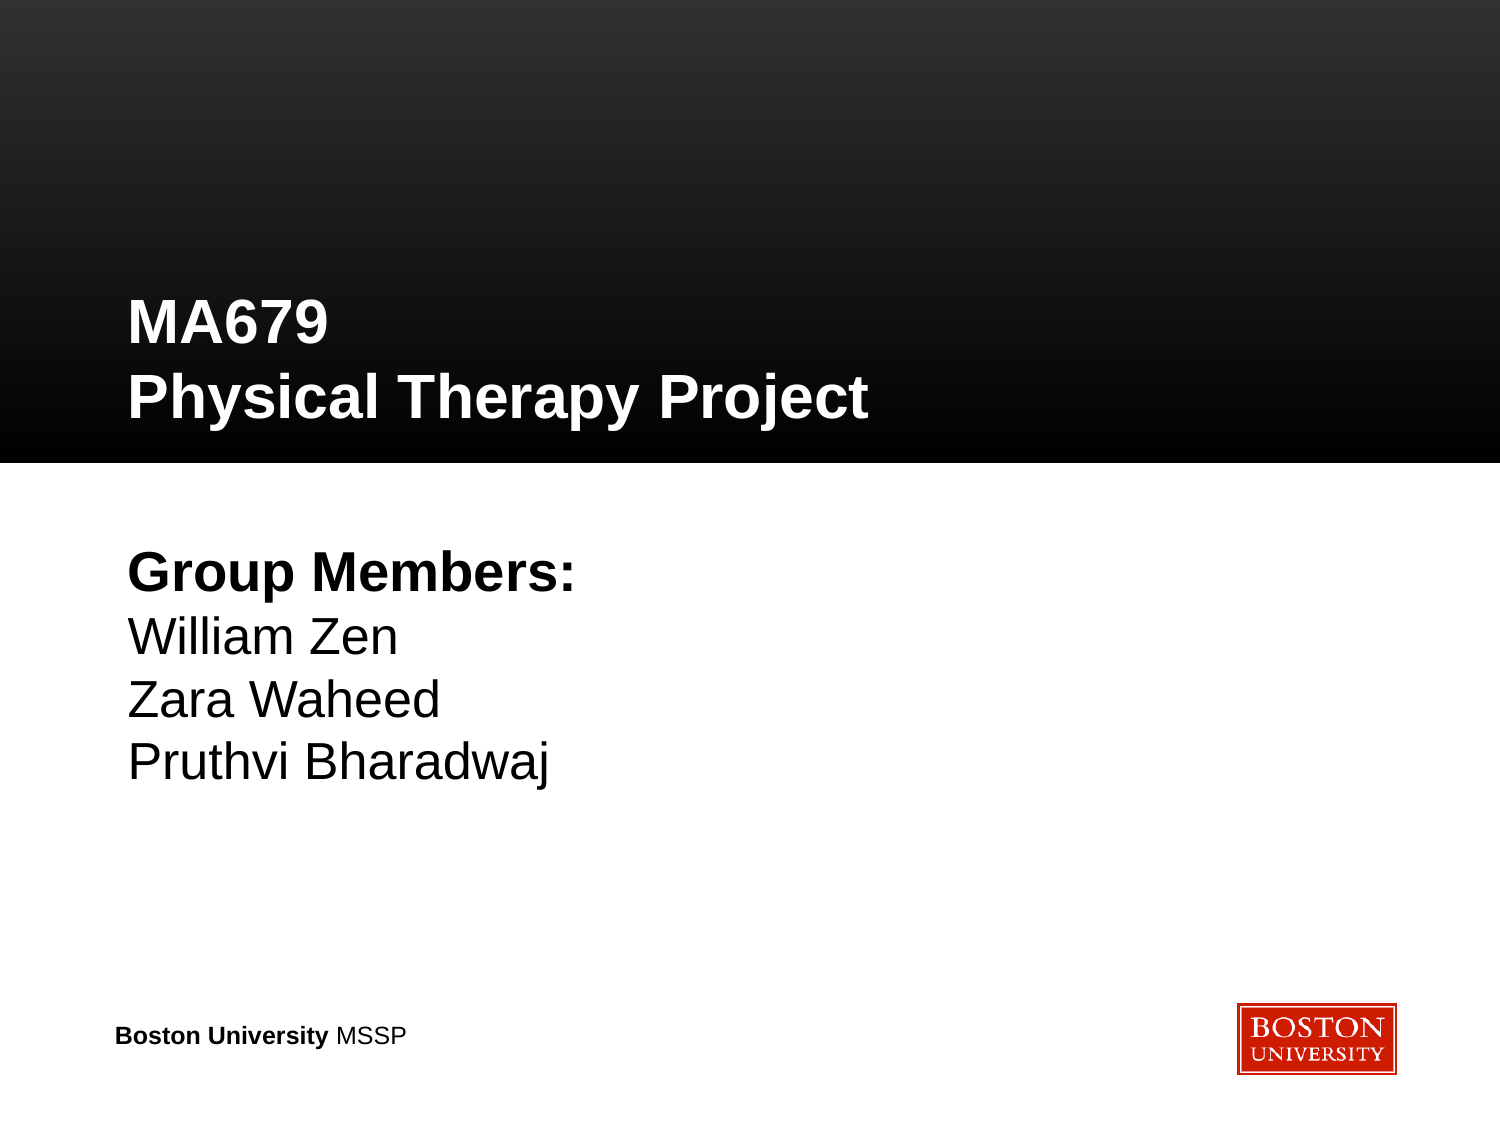

# MA679
Physical Therapy Project
Group Members:
William Zen
Zara Waheed
Pruthvi Bharadwaj